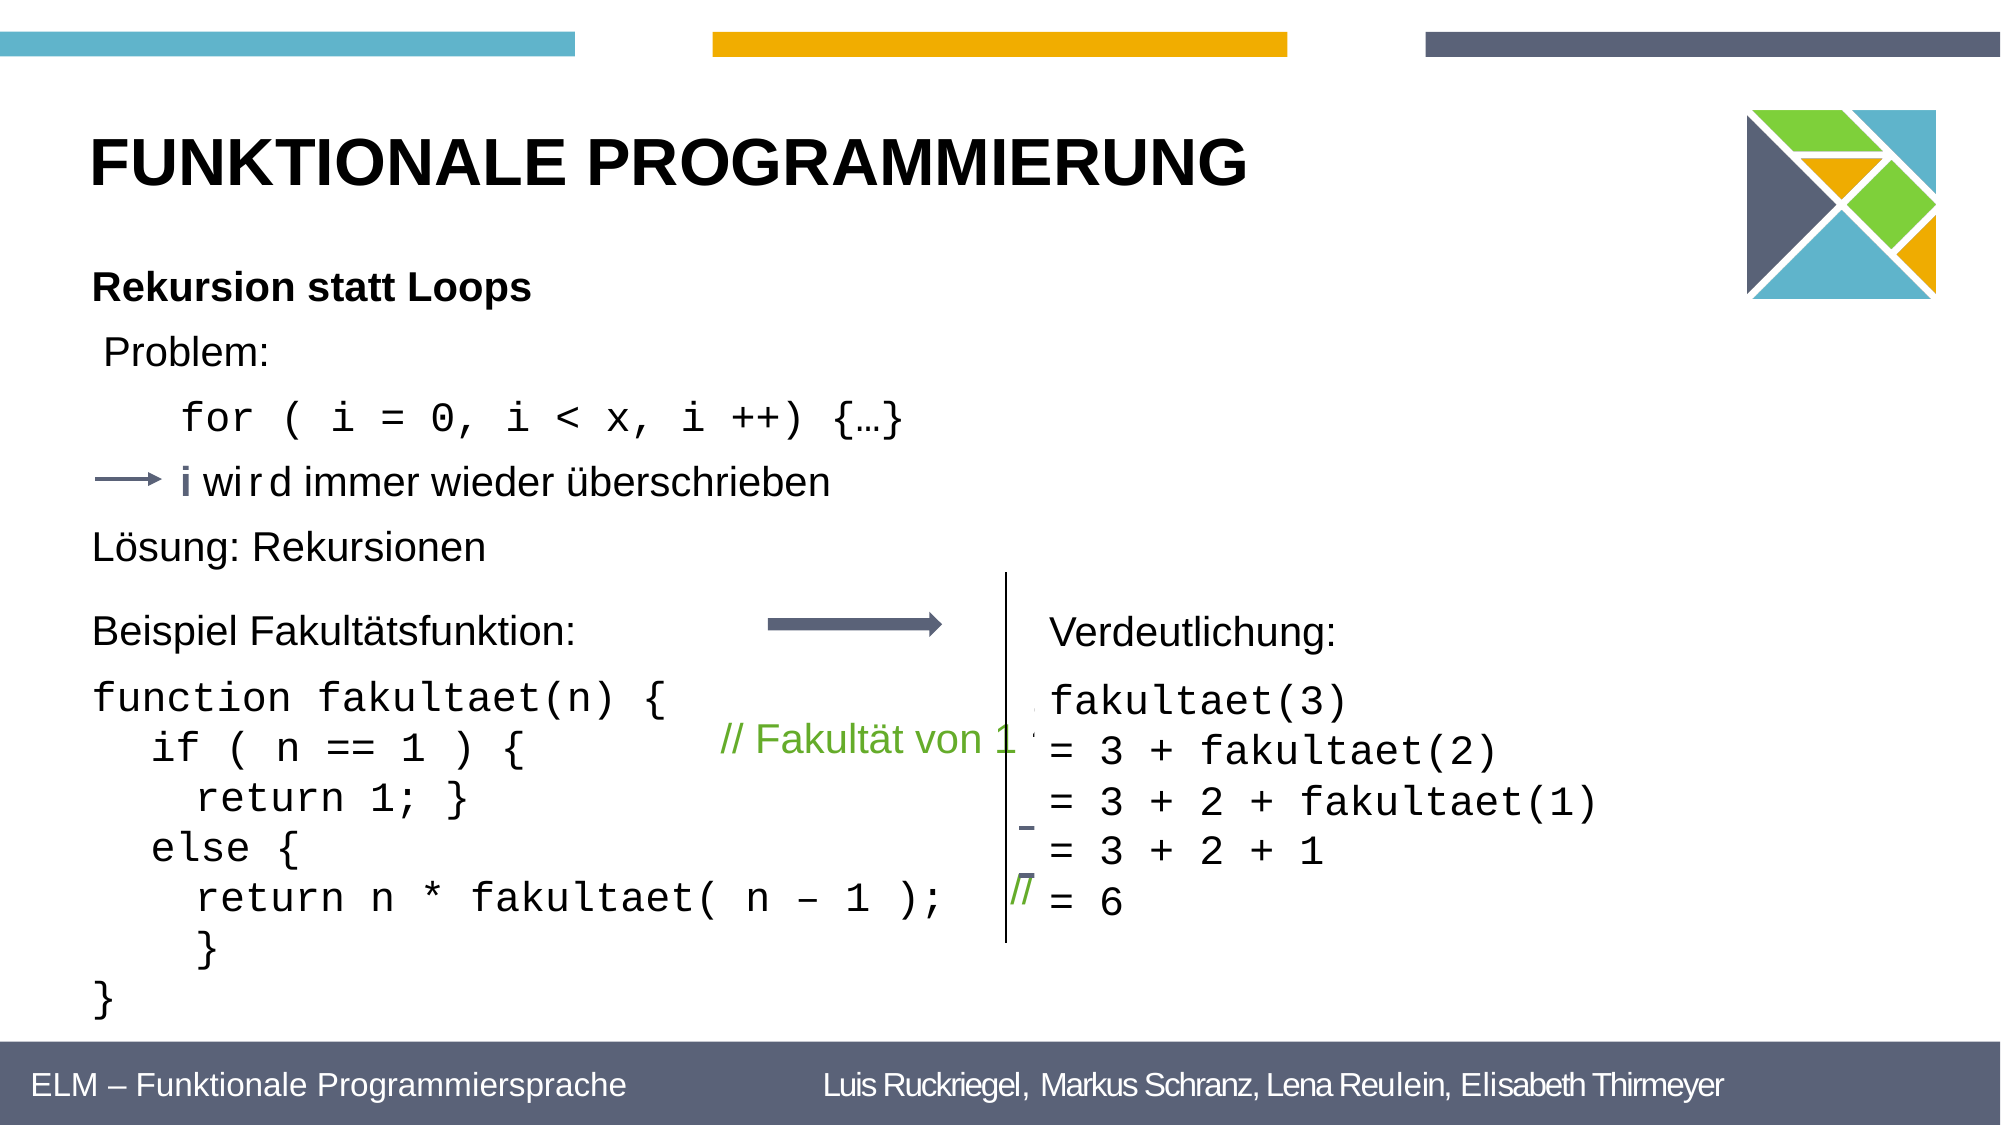

FUNKTIONALE PROGRAMMIERUNG
Rekursion statt Loops
 Problem:
	for ( i = 0, i < x, i ++) {…}
	i wird immer wieder überschrieben
Lösung: Rekursionen

Beispiel Fakultätsfunktion:

function fakultaet(n) {
	if ( n == 1 ) {
	return 1; }
	else {
	return n * fakultaet( n – 1 );
	}
}

Verdeutlichung:

fakultaet(3)
= 3 + fakultaet(2)
= 3 + 2 + fakultaet(1)
= 3 + 2 + 1
= 6
EXKURS:
Die Fakultät ist das Produkt aller ganzen Zahlen, die kleiner gleich der Zahl selbst sind.
	! 3 = 3 * 2 * 1
	! 100 = 100 * 99 * 98 * … * 1

// Fakultät von 1  = 1
// Funktion ruft sich selbst auf